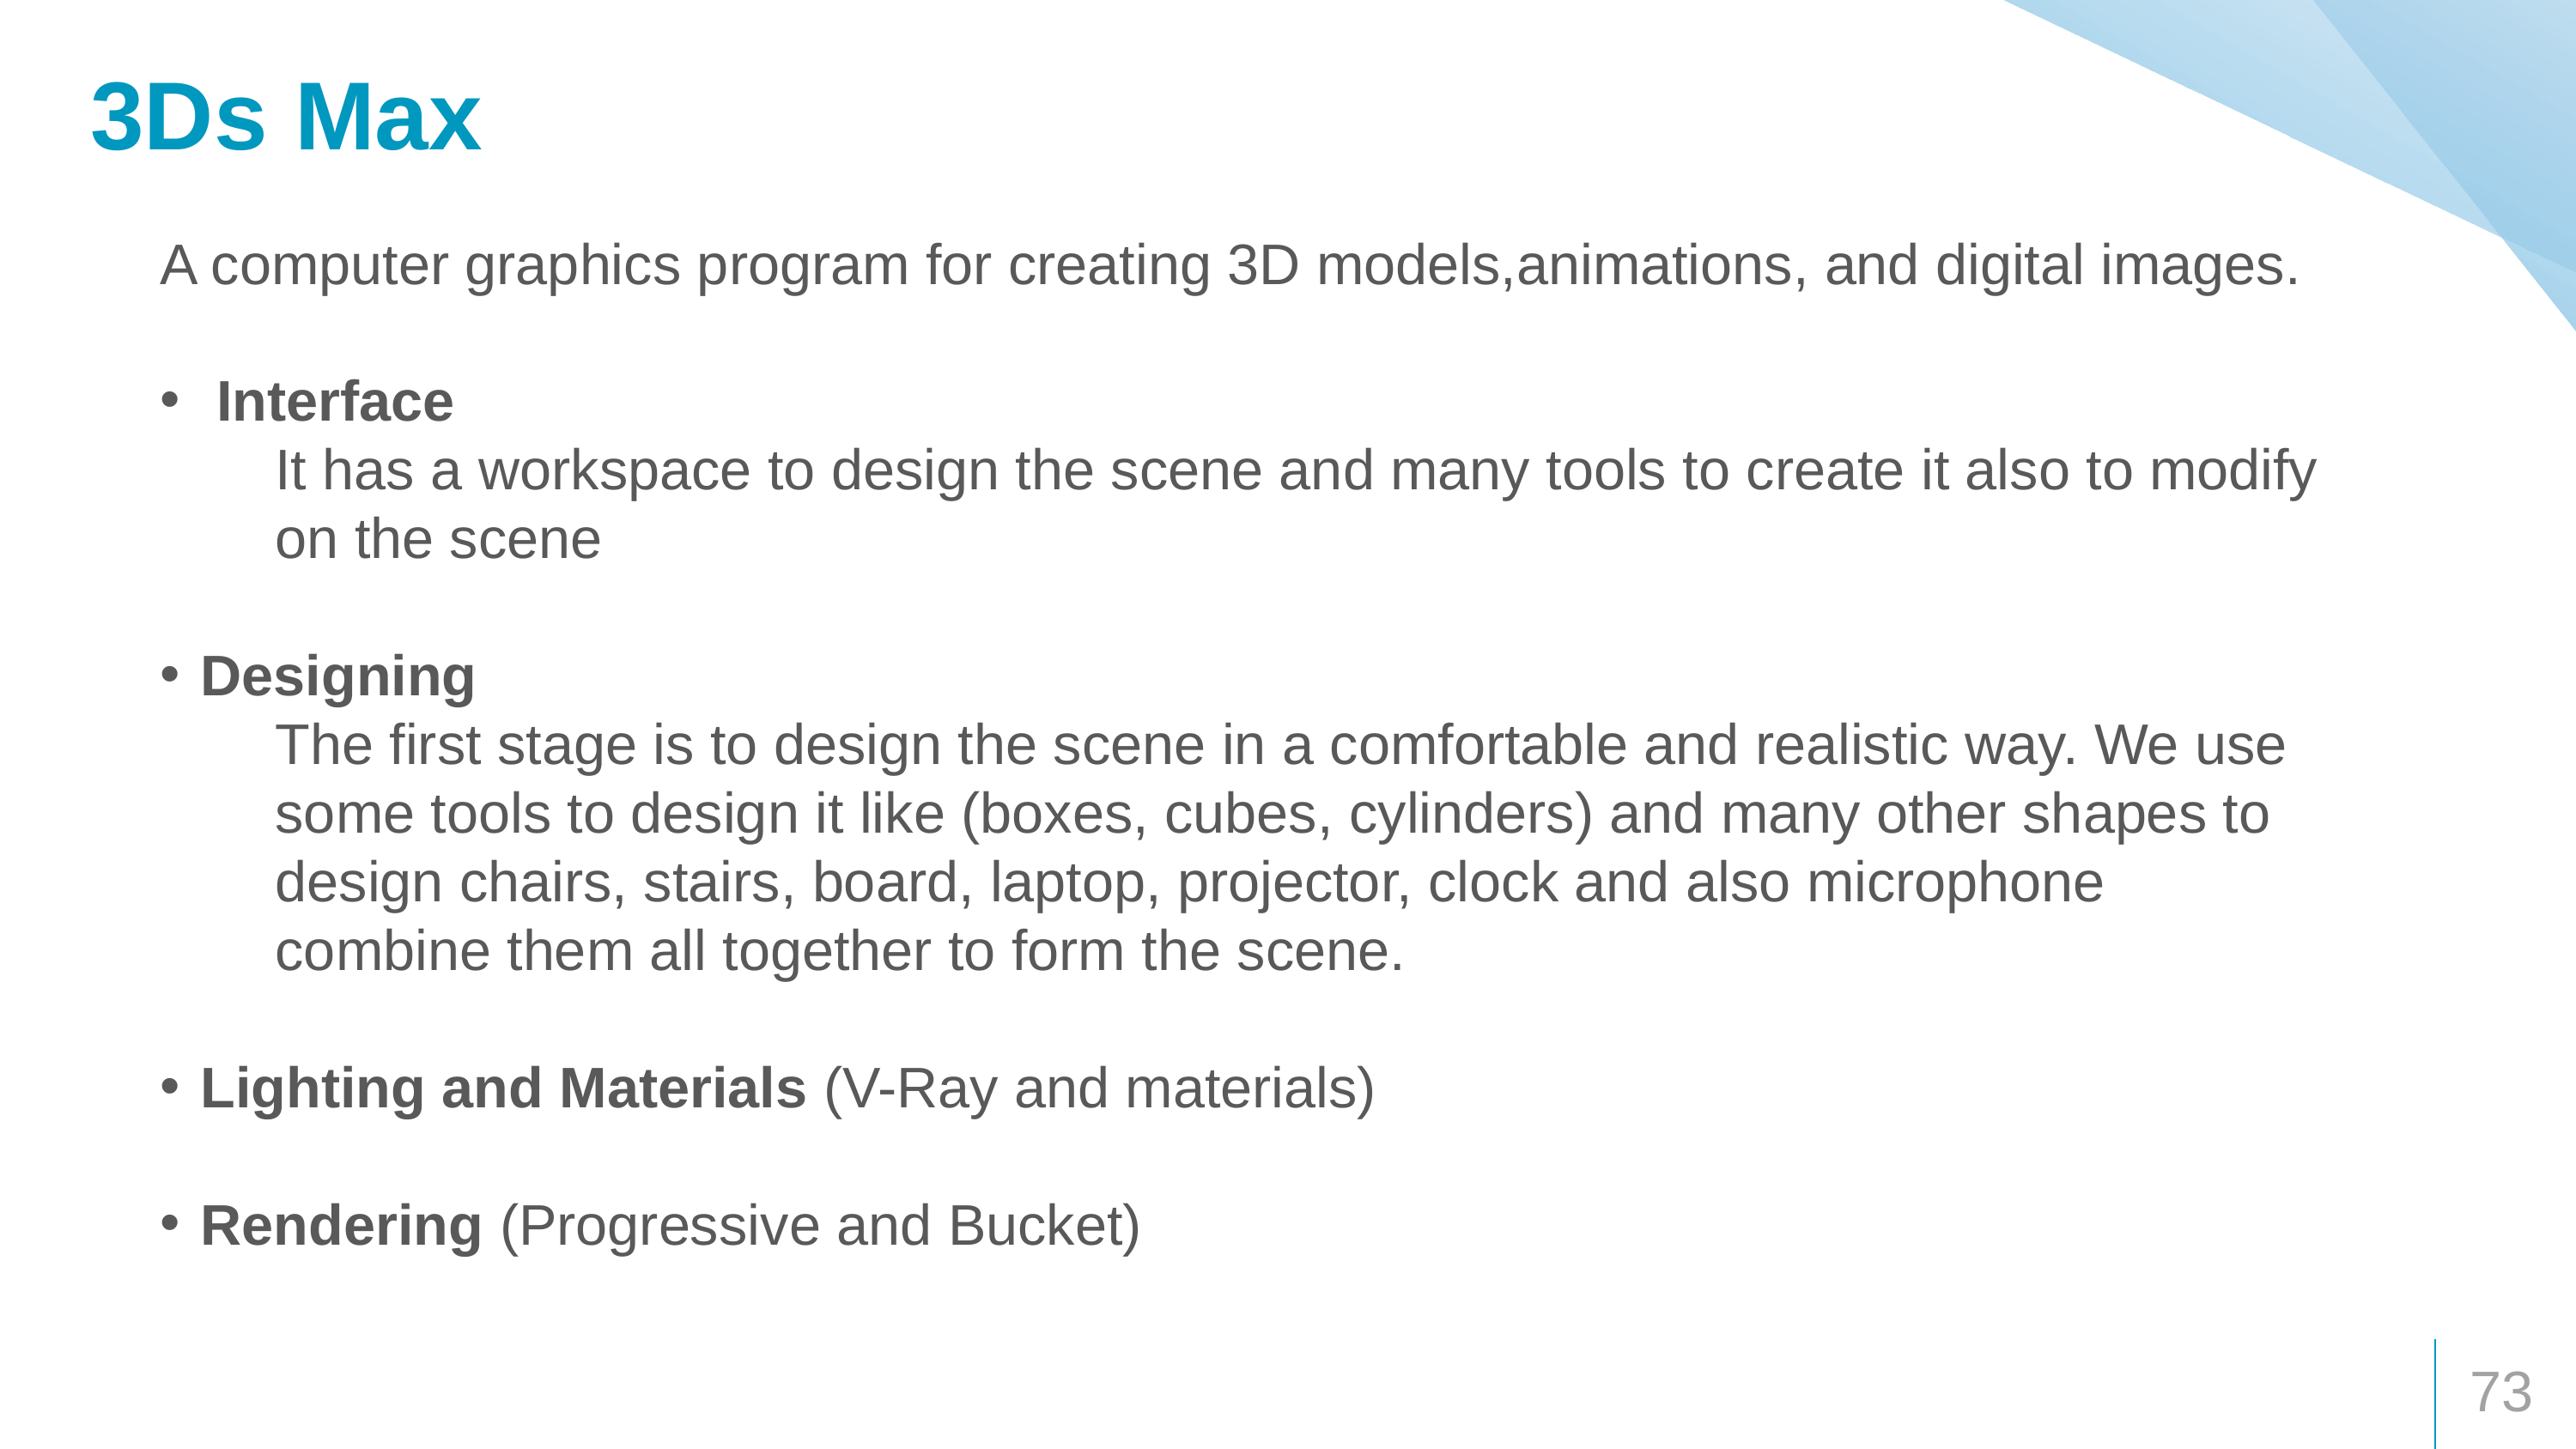

3Ds Max

A computer graphics program for creating 3D models,animations, and digital images.

 Interface
It has a workspace to design the scene and many tools to create it also to modify on the scene

Designing
The first stage is to design the scene in a comfortable and realistic way. We use some tools to design it like (boxes, cubes, cylinders) and many other shapes to design chairs, stairs, board, laptop, projector, clock and also microphone  combine them all together to form the scene.

Lighting and Materials (V-Ray and materials)

Rendering (Progressive and Bucket)

73